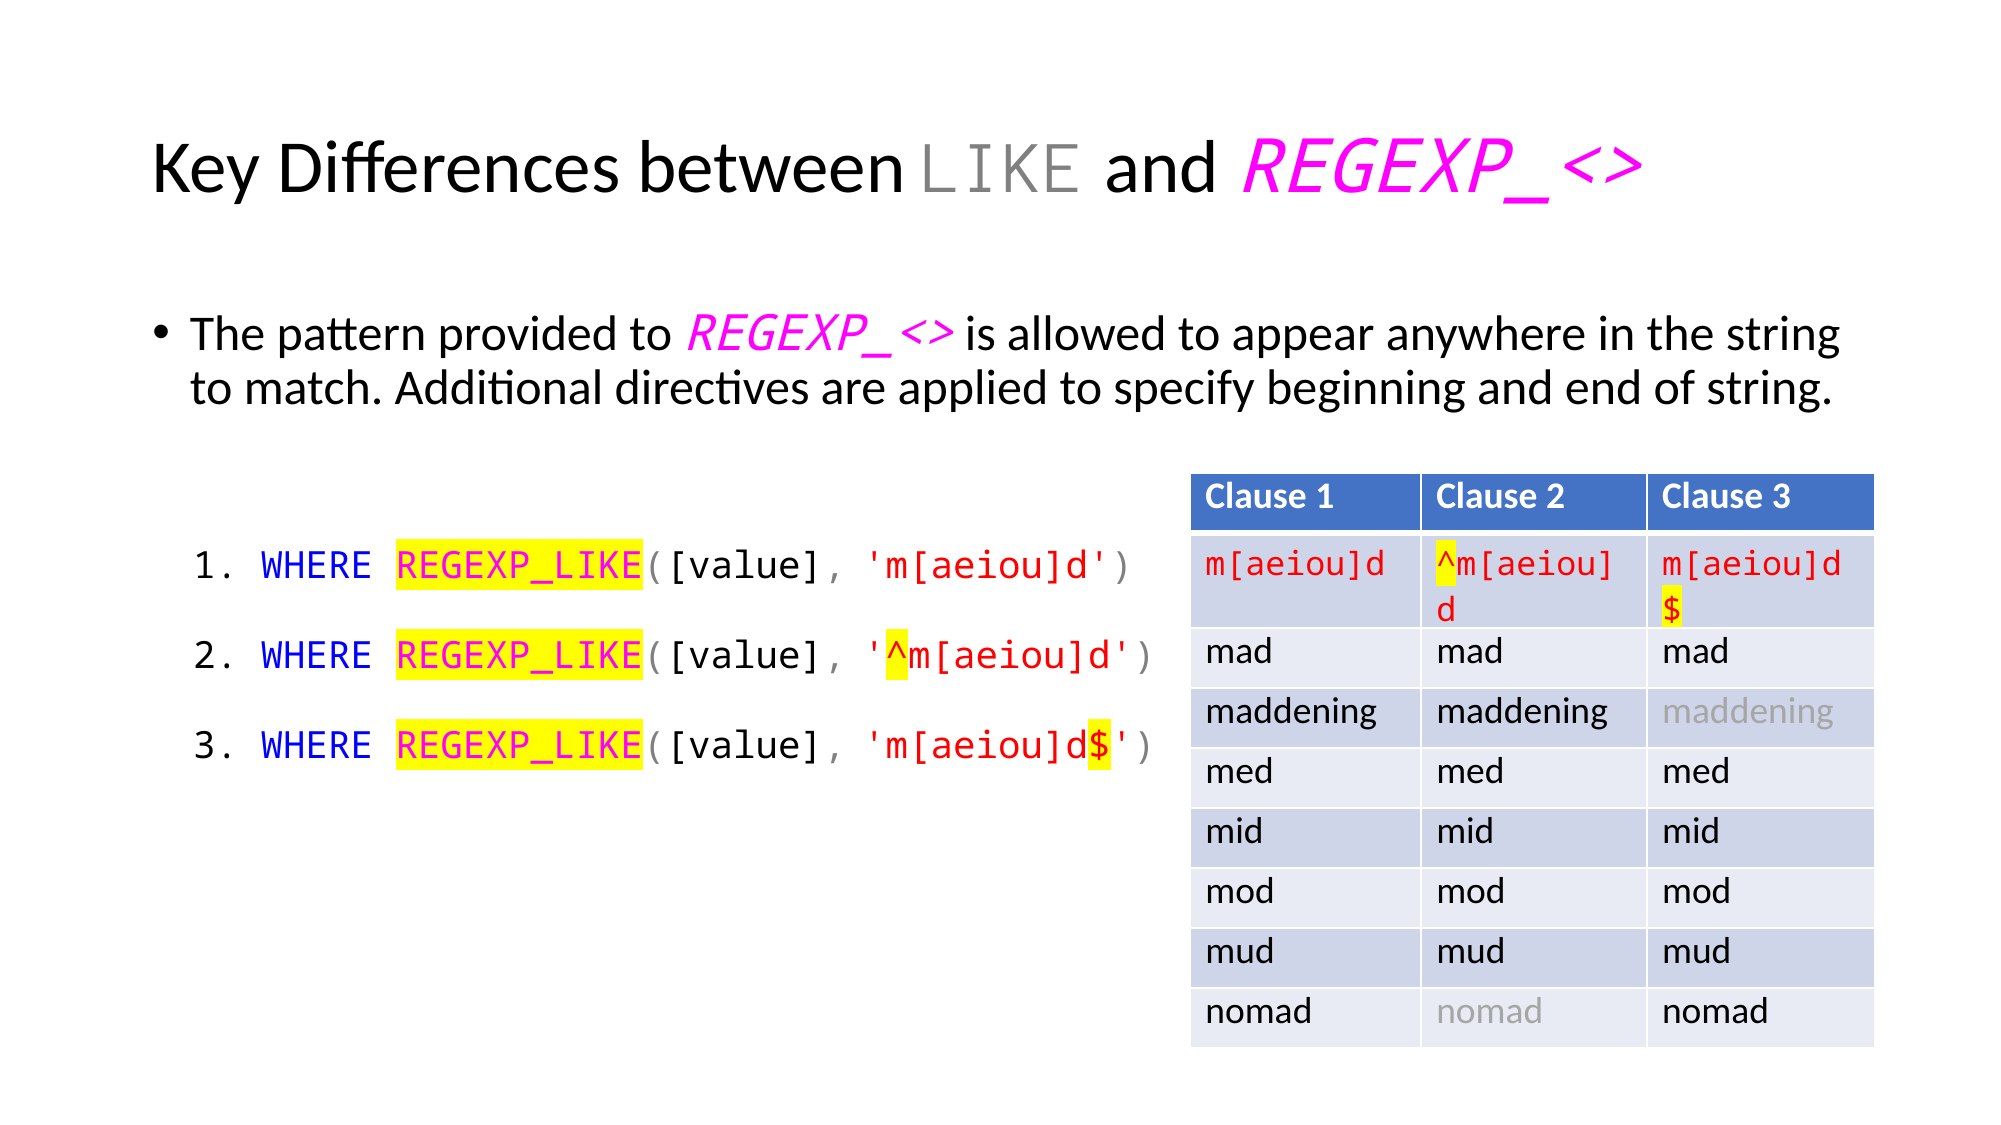

# Key Differences between LIKE and REGEXP_<>
The pattern provided to REGEXP_<> is allowed to appear anywhere in the string to match. Additional directives are applied to specify beginning and end of string.

| Clause 1 | Clause 2 | Clause 3 |
| --- | --- | --- |
| m[aeiou]d | ^m[aeiou]d | m[aeiou]d$ |
| mad | mad | mad |
| maddening | maddening | maddening |
| med | med | med |
| mid | mid | mid |
| mod | mod | mod |
| mud | mud | mud |
| nomad | nomad | nomad |
1. WHERE REGEXP_LIKE([value], 'm[aeiou]d')

2. WHERE REGEXP_LIKE([value], '^m[aeiou]d')

3. WHERE REGEXP_LIKE([value], 'm[aeiou]d$')